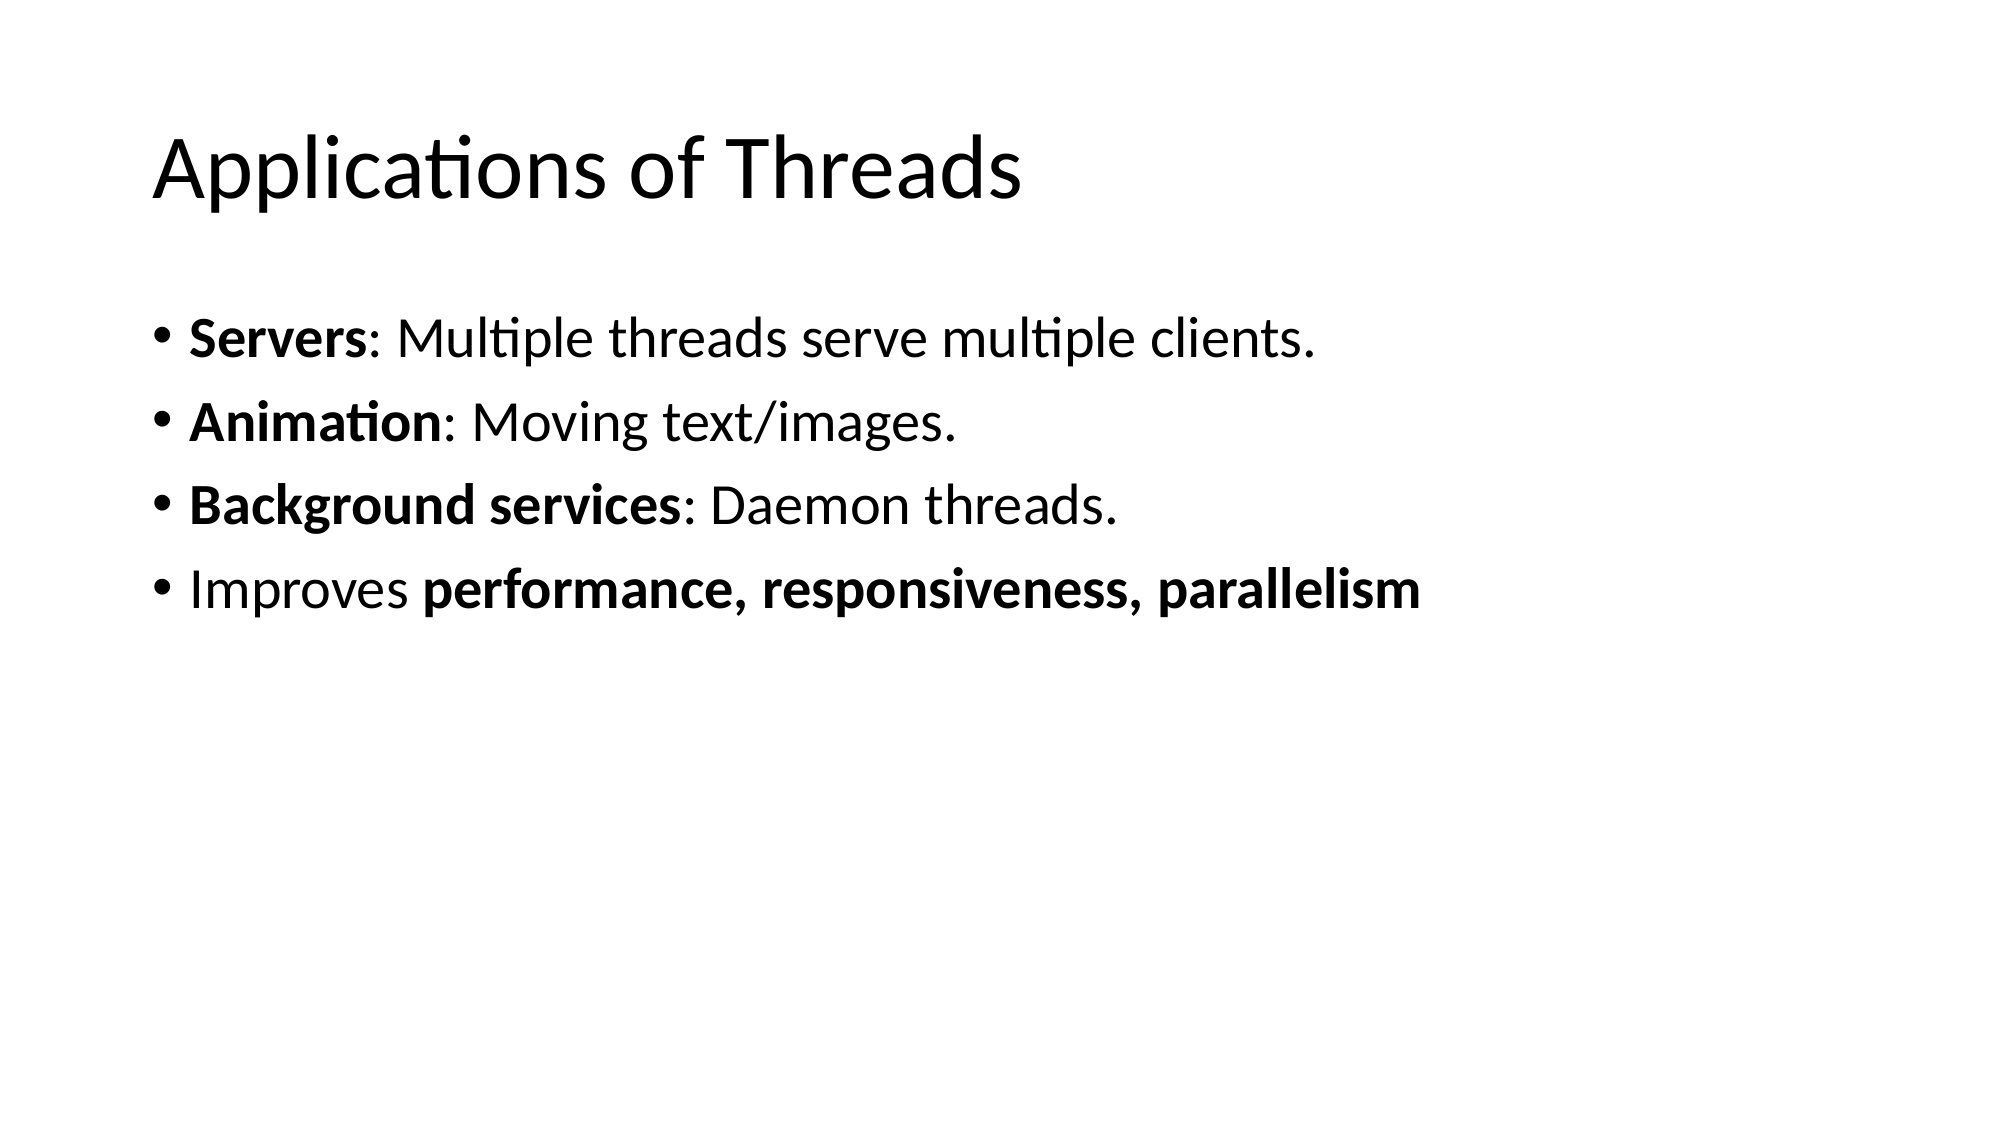

# Applications of Threads
Servers: Multiple threads serve multiple clients.
Animation: Moving text/images.
Background services: Daemon threads.
Improves performance, responsiveness, parallelism